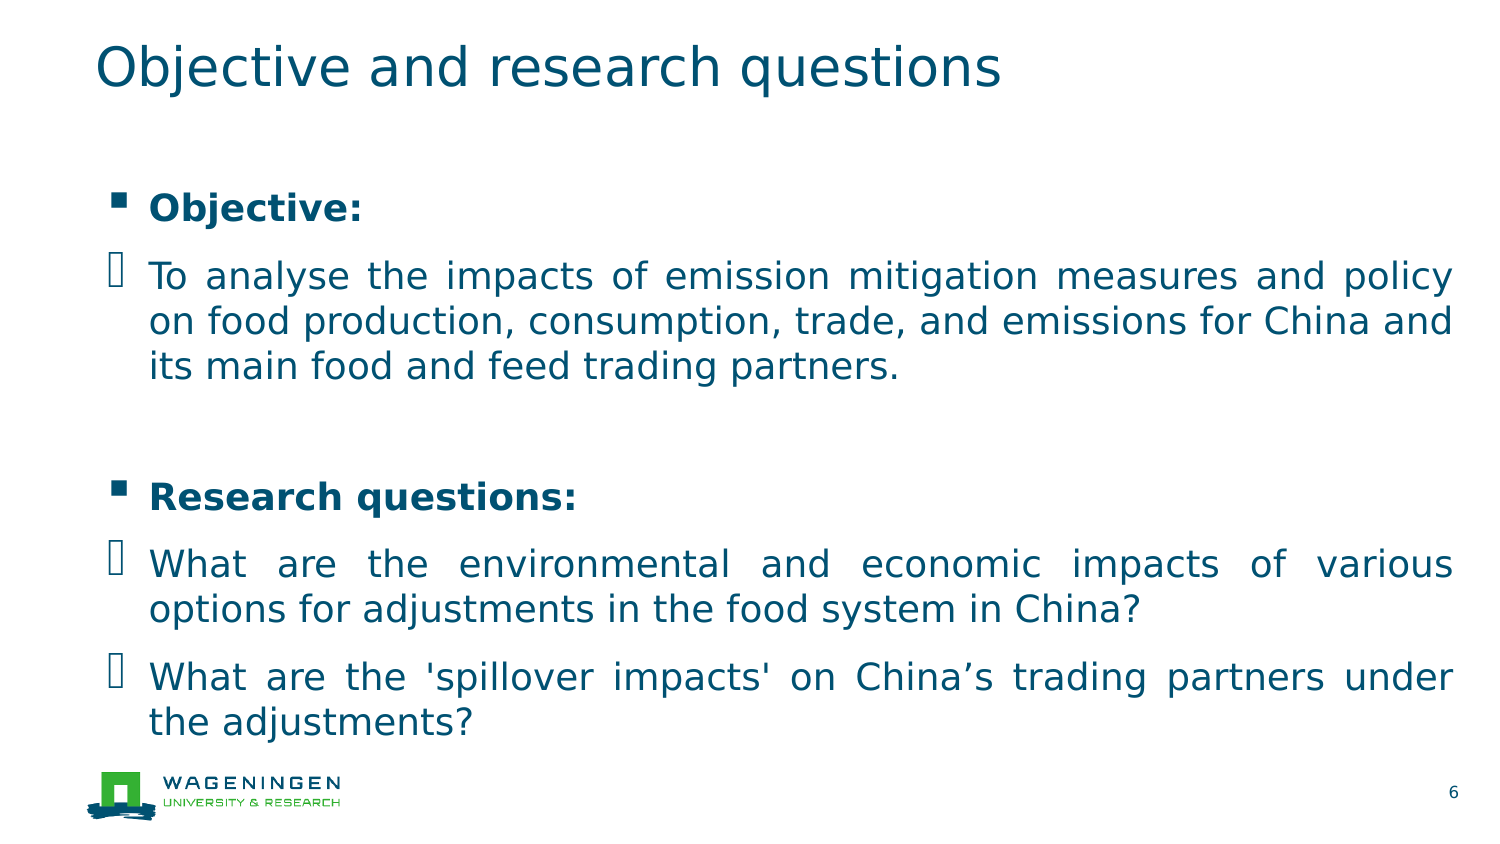

# Objective and research questions
Objective:
To analyse the impacts of emission mitigation measures and policy on food production, consumption, trade, and emissions for China and its main food and feed trading partners.
Research questions:
What are the environmental and economic impacts of various options for adjustments in the food system in China?
What are the 'spillover impacts' on China’s trading partners under the adjustments?
6